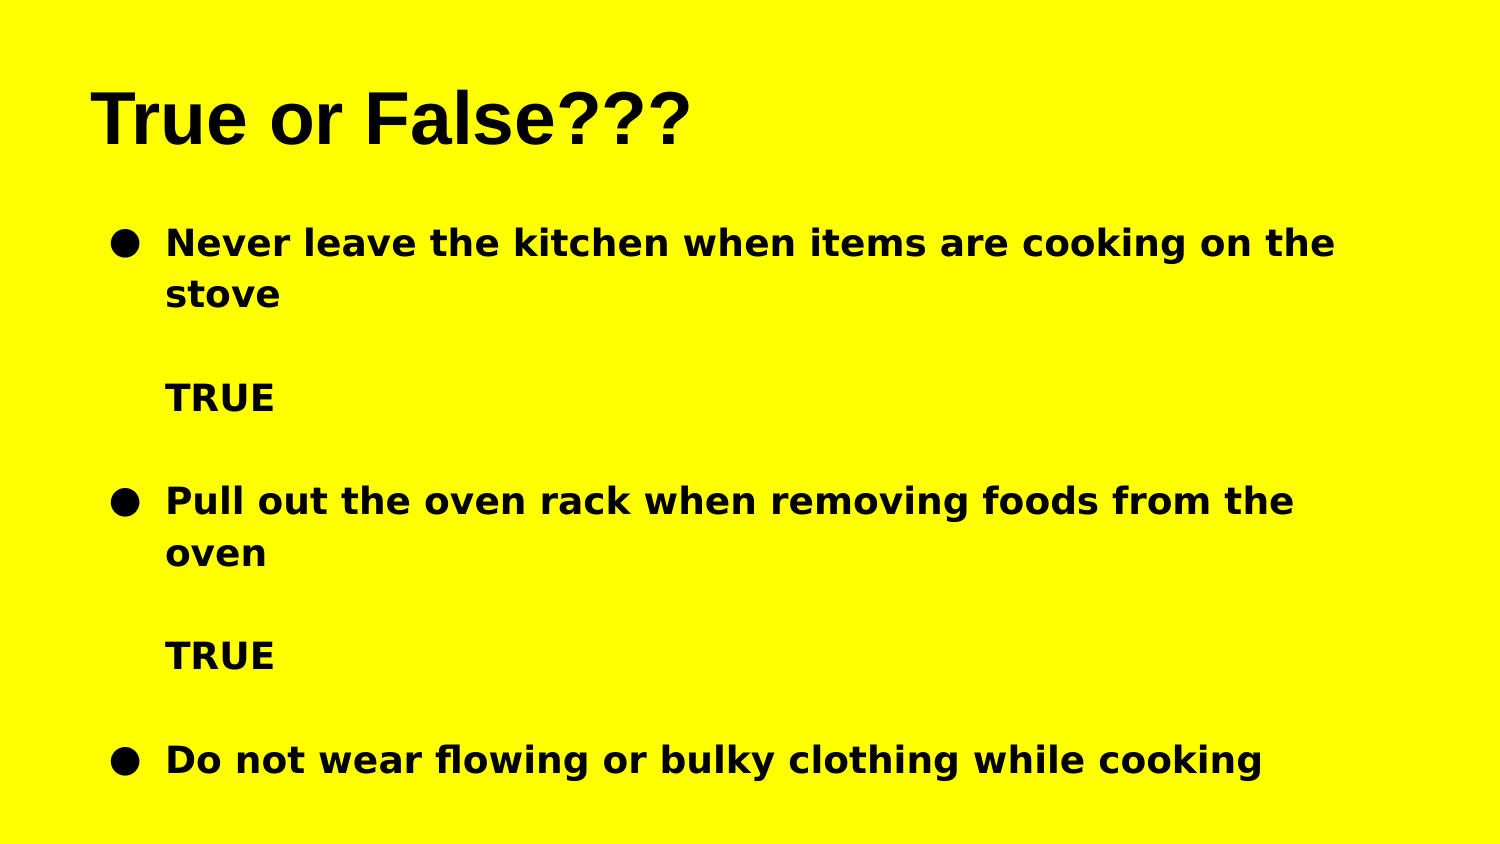

# True or False???
Never leave the kitchen when items are cooking on the stove

TRUE

Pull out the oven rack when removing foods from the oven

TRUE

Do not wear flowing or bulky clothing while cooking

True